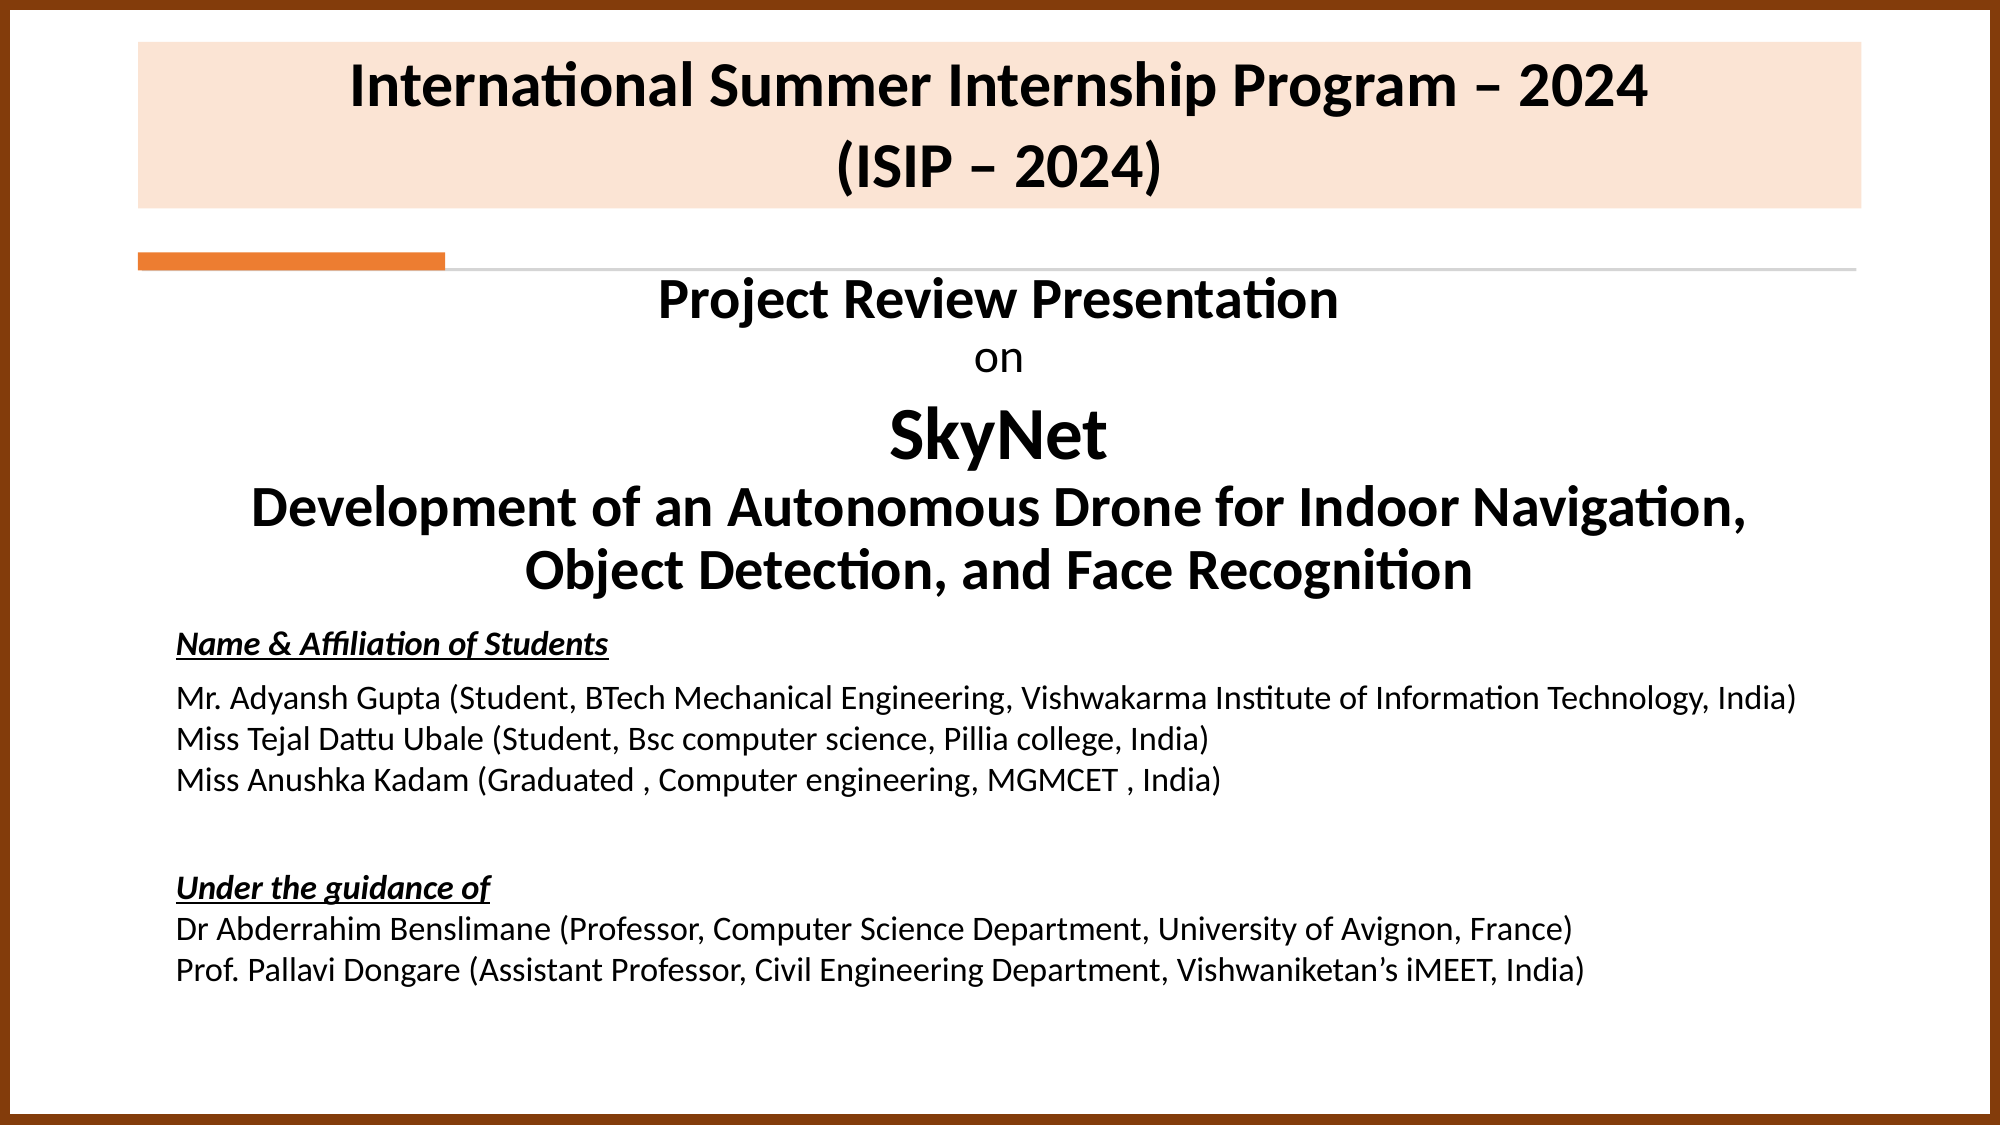

International Summer Internship Program – 2024
(ISIP – 2024)

Project Review Presentation
on
SkyNet
Development of an Autonomous Drone for Indoor Navigation, Object Detection, and Face Recognition
Name & Affiliation of Students
Mr. Adyansh Gupta (Student, BTech Mechanical Engineering, Vishwakarma Institute of Information Technology, India)
Miss Tejal Dattu Ubale (Student, Bsc computer science, Pillia college, India)
Miss Anushka Kadam (Graduated , Computer engineering, MGMCET , India)

Under the guidance of
Dr Abderrahim Benslimane (Professor, Computer Science Department, University of Avignon, France)
Prof. Pallavi Dongare (Assistant Professor, Civil Engineering Department, Vishwaniketan’s iMEET, India)